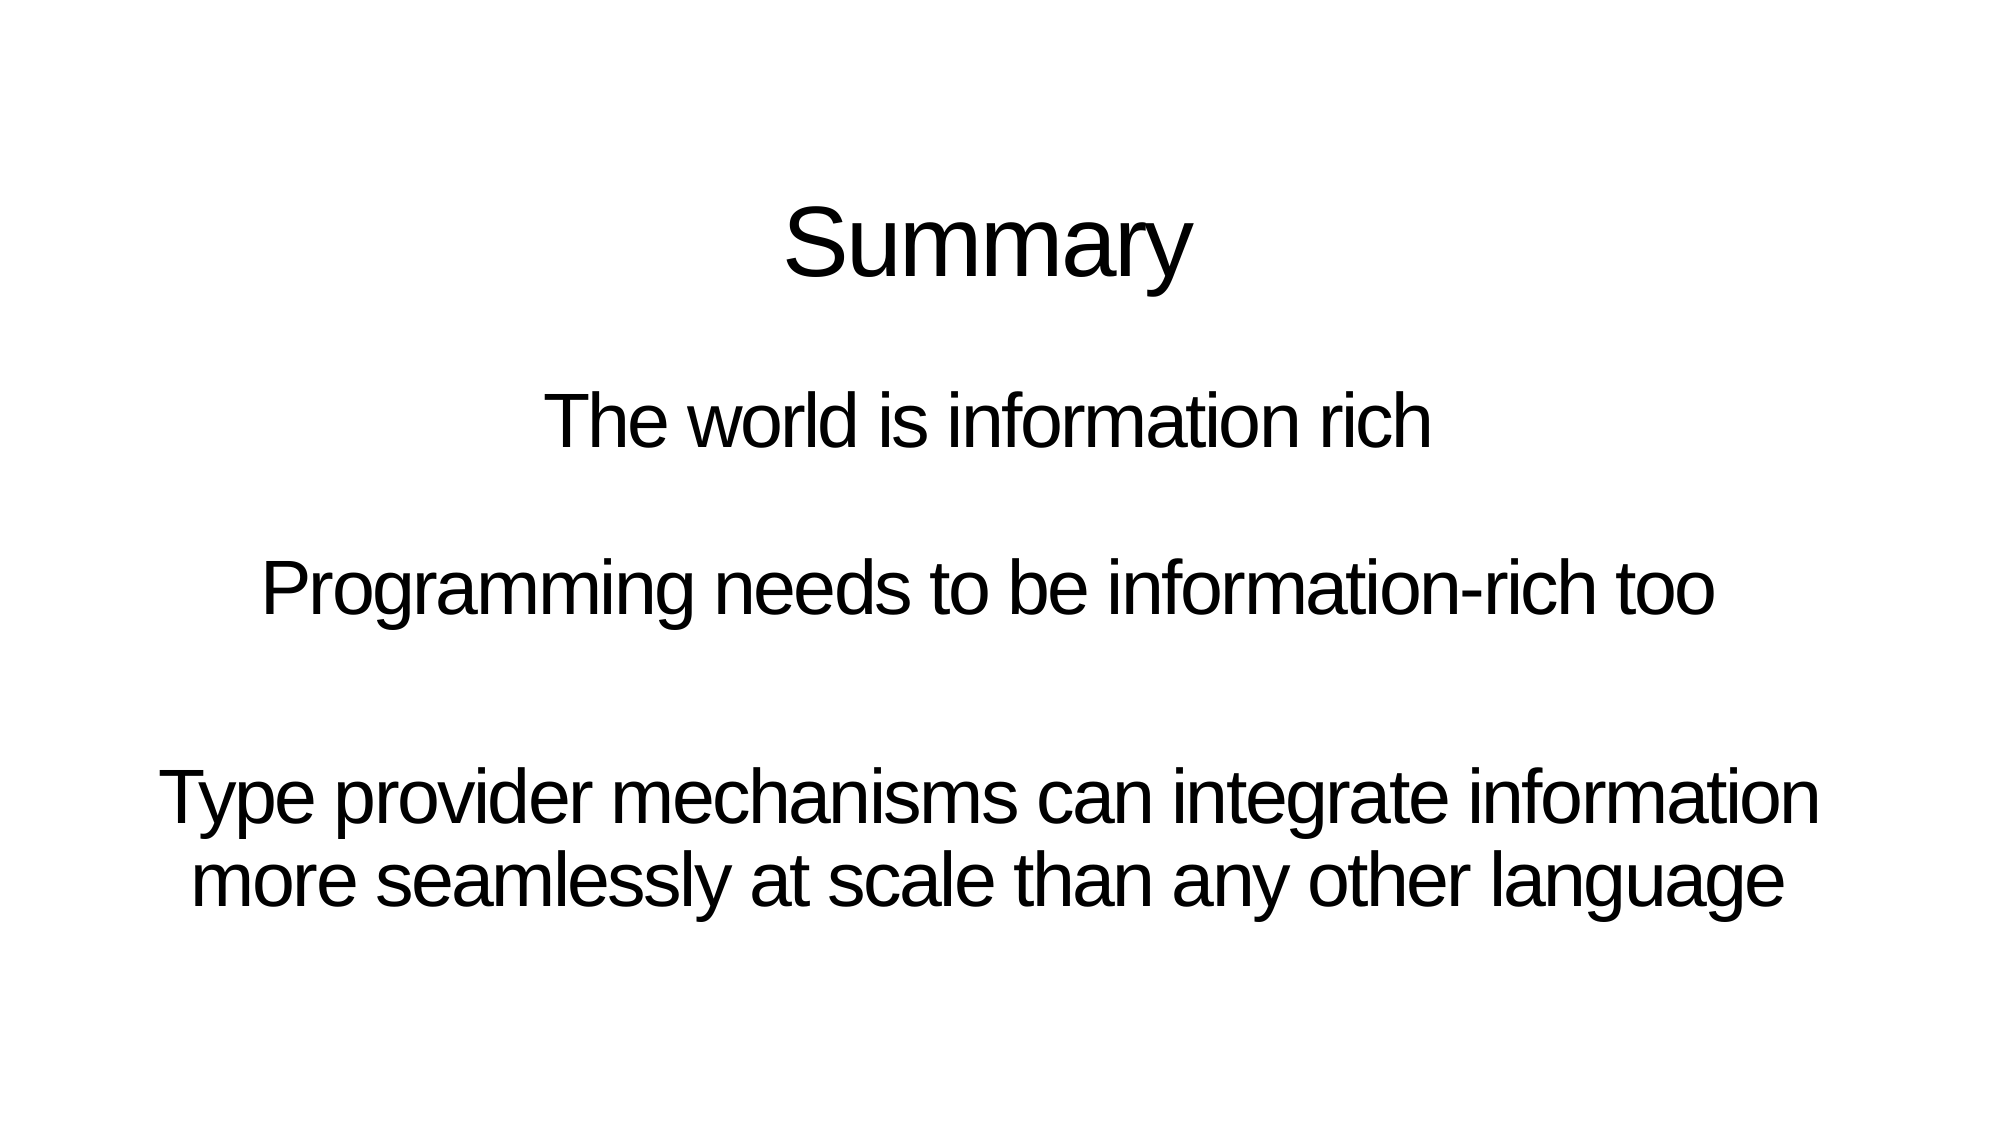

# Summary The world is information rich Programming needs to be information-rich too Type provider mechanisms can integrate information more seamlessly at scale than any other language